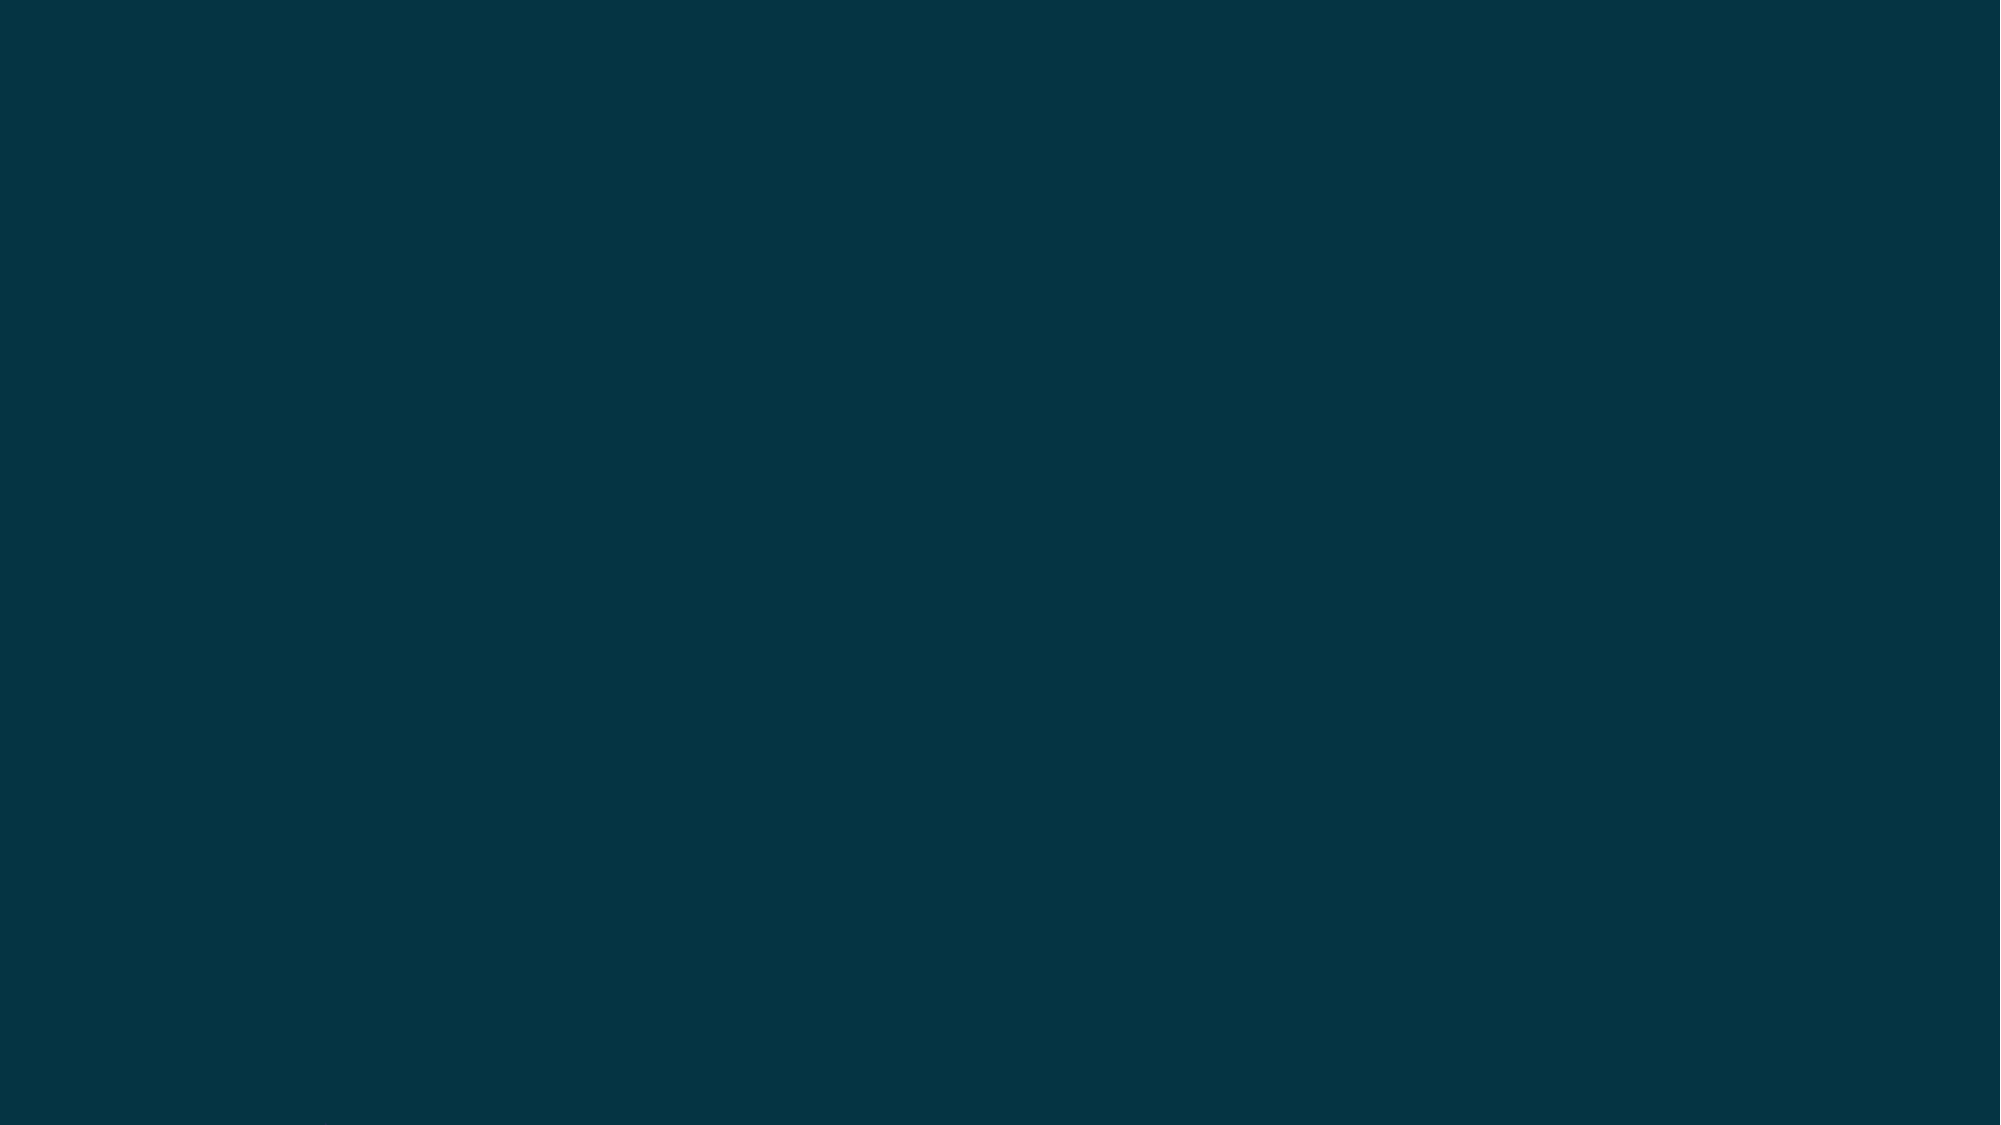

Sistema de Energía Solar y Carga de Vehículos Eléctricos
# Gabriel Véliz Luz Carabali